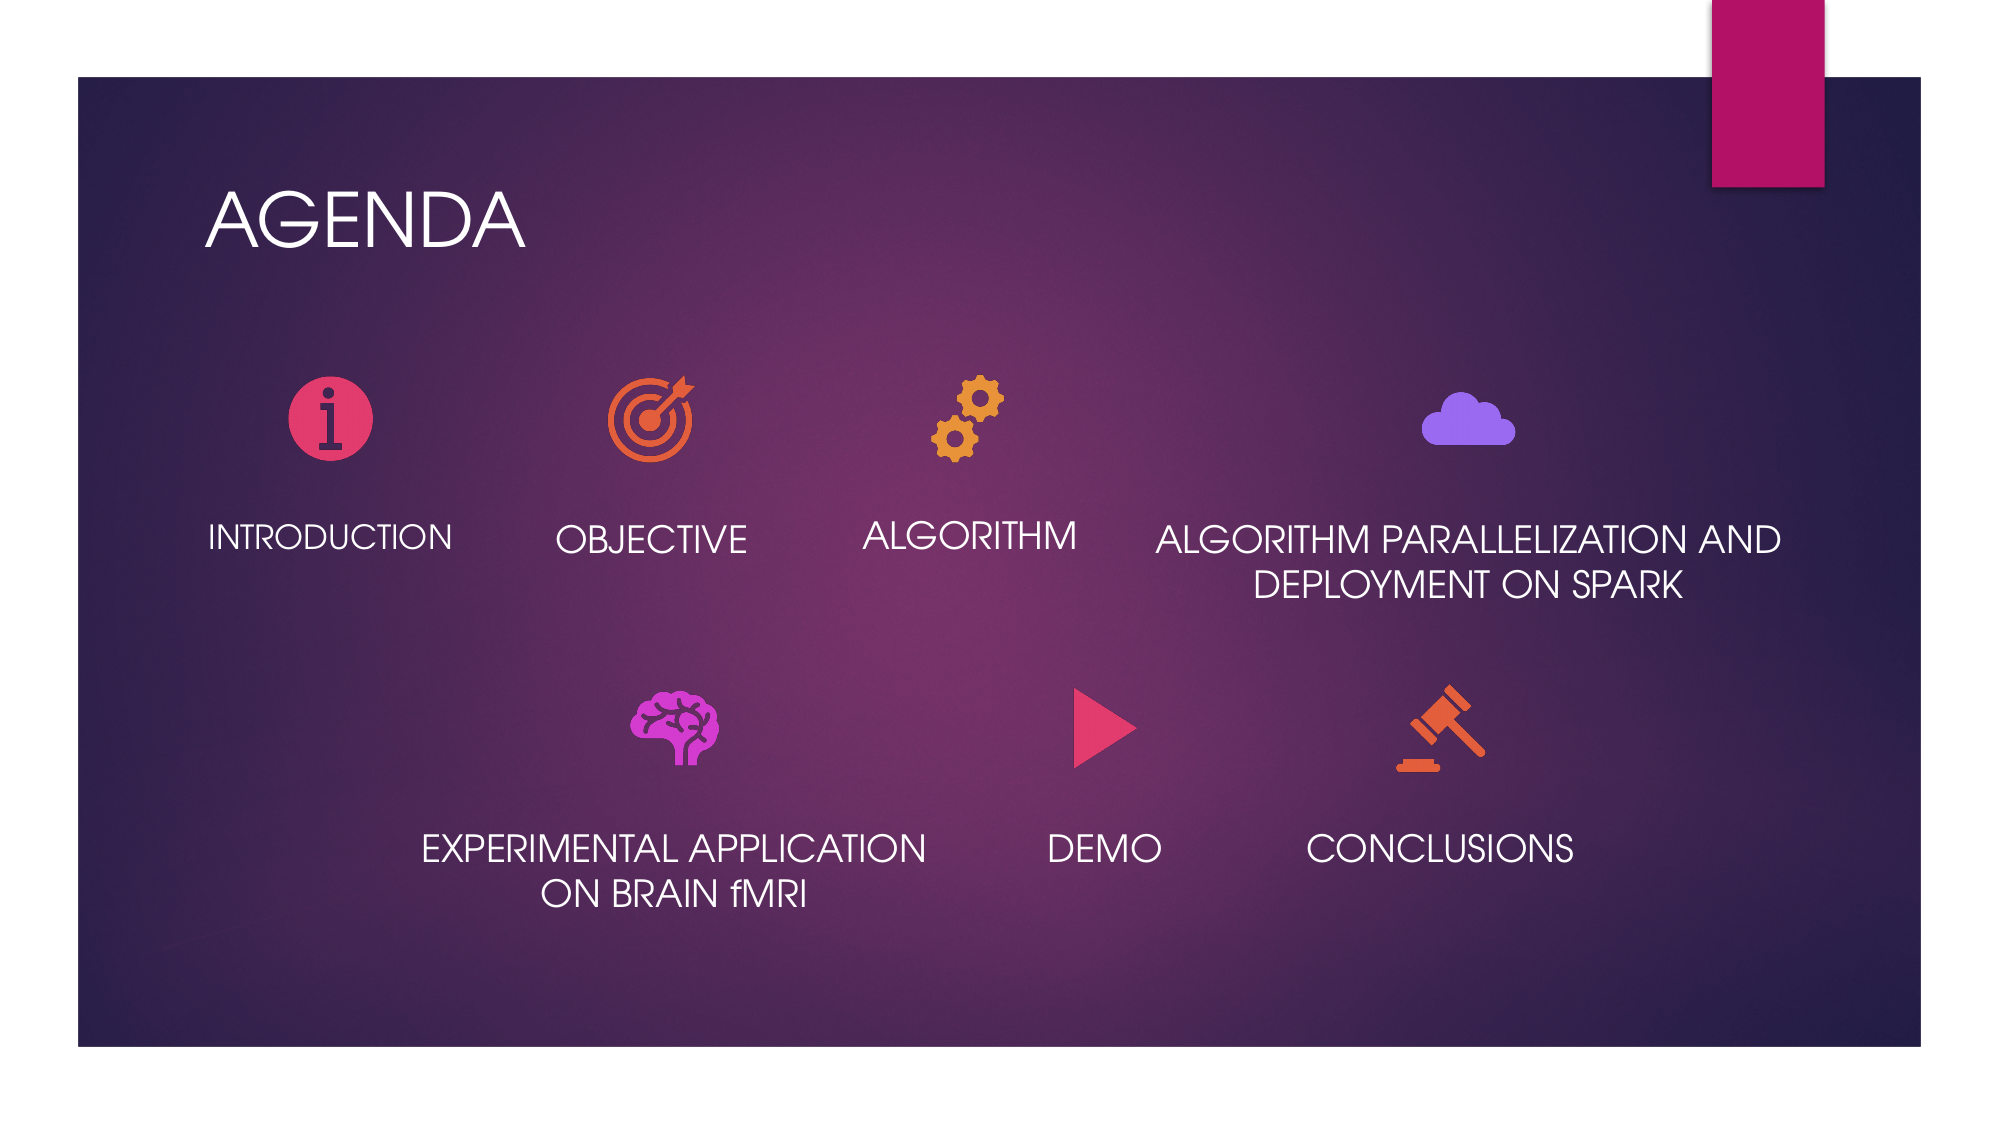

# AGENDA
INTRODUCTION
OBJECTIVE
ALGORITHM
ALGORITHM PARALLELIZATION AND DEPLOYMENT ON SPARK
EXPERIMENTAL APPLICATION ON BRAIN fMRI
DEMO
CONCLUSIONS